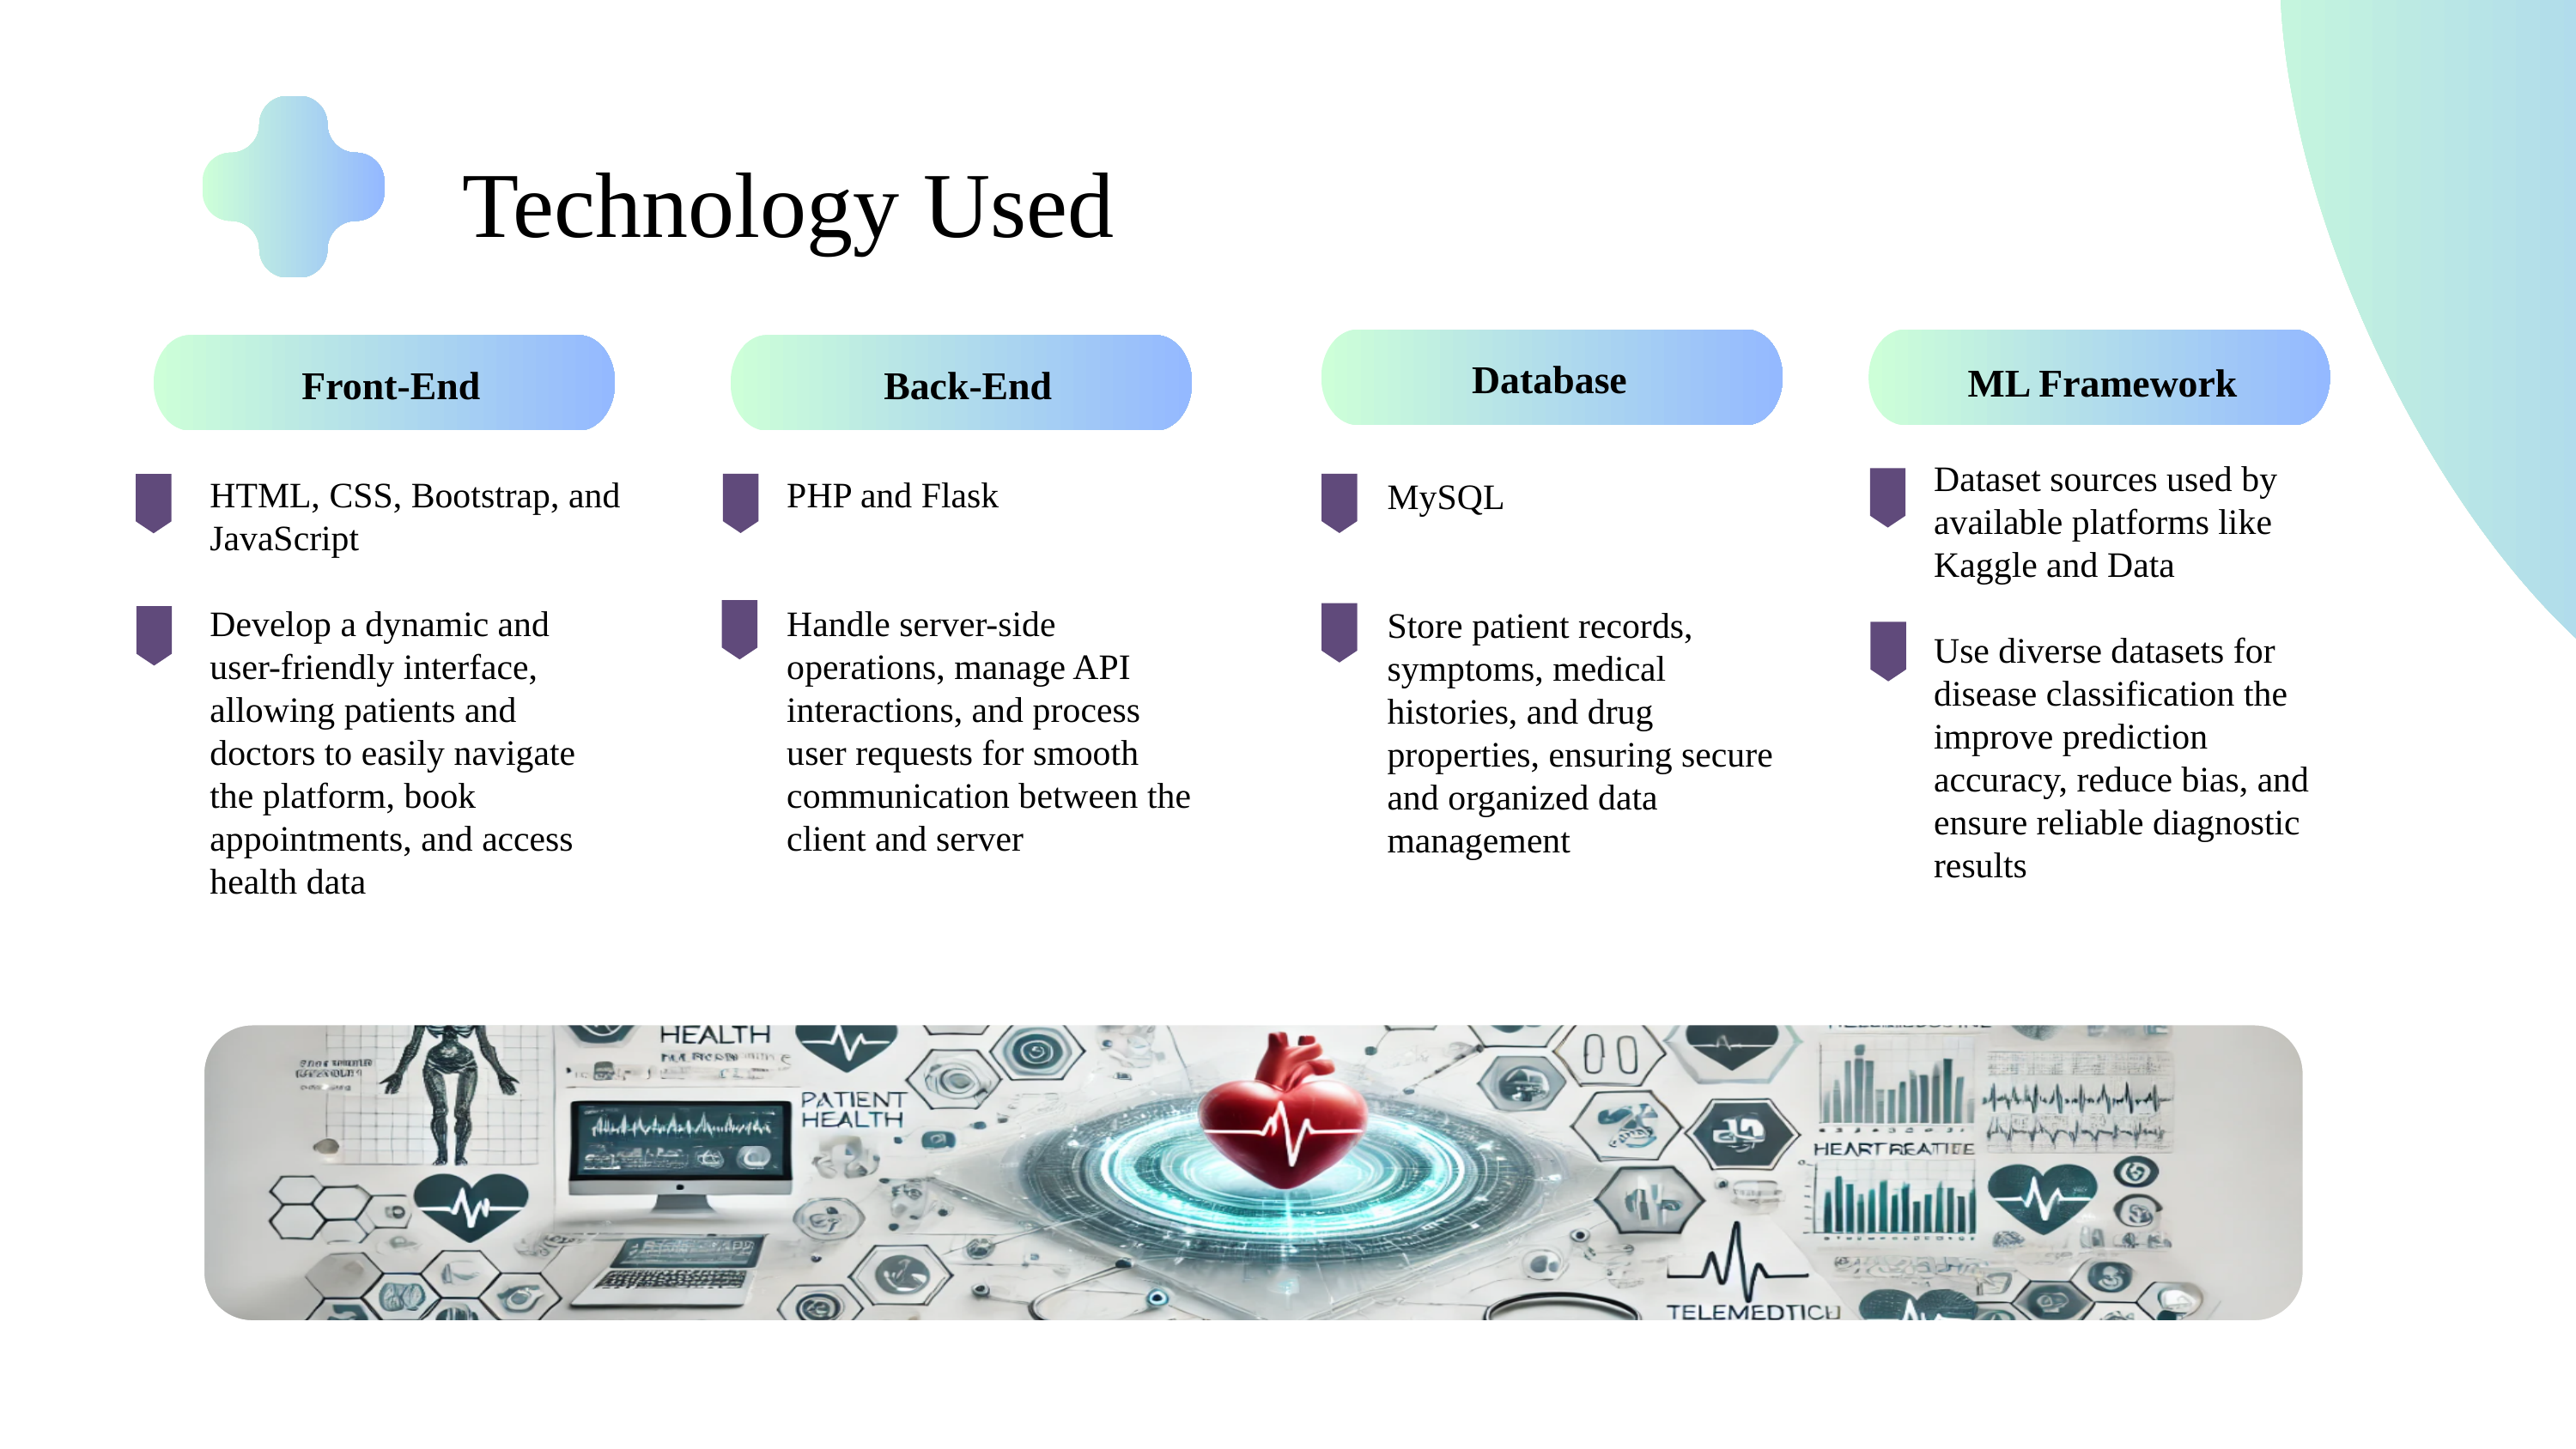

Technology Used

Database
ML Framework
Front-End
Back-End
Dataset sources used by available platforms like Kaggle and Data

Use diverse datasets for disease classification the improve prediction accuracy, reduce bias, and ensure reliable diagnostic results

HTML, CSS, Bootstrap, and JavaScript

Develop a dynamic and user-friendly interface, allowing patients and doctors to easily navigate the platform, book appointments, and access health data
PHP and Flask

Handle server-side operations, manage API interactions, and process user requests for smooth communication between the client and server

MySQL

Store patient records, symptoms, medical histories, and drug properties, ensuring secure and organized data management